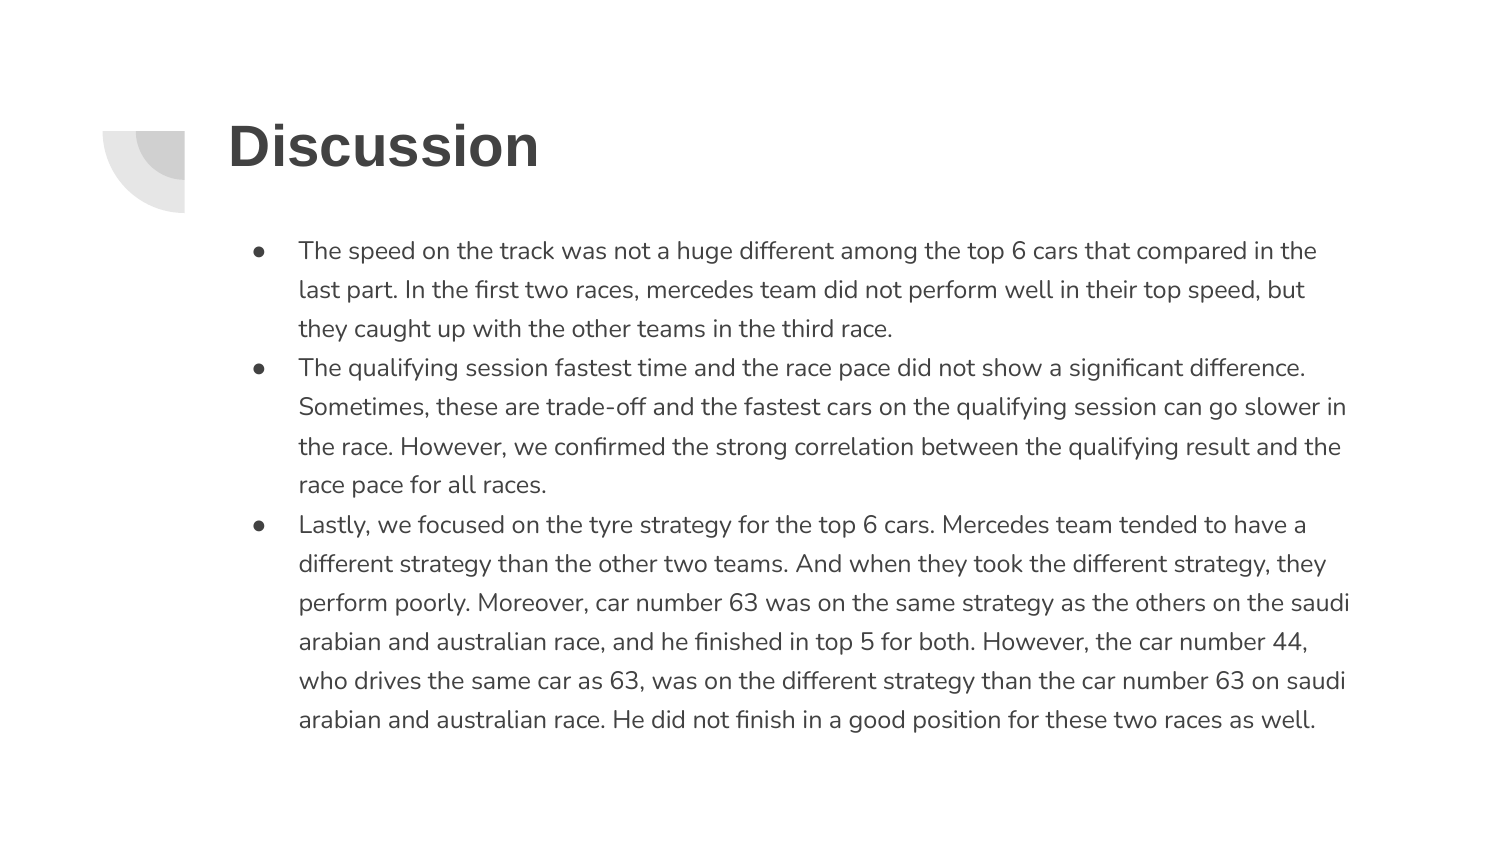

# Discussion
The speed on the track was not a huge different among the top 6 cars that compared in the last part. In the first two races, mercedes team did not perform well in their top speed, but they caught up with the other teams in the third race.
The qualifying session fastest time and the race pace did not show a significant difference. Sometimes, these are trade-off and the fastest cars on the qualifying session can go slower in the race. However, we confirmed the strong correlation between the qualifying result and the race pace for all races.
Lastly, we focused on the tyre strategy for the top 6 cars. Mercedes team tended to have a different strategy than the other two teams. And when they took the different strategy, they perform poorly. Moreover, car number 63 was on the same strategy as the others on the saudi arabian and australian race, and he finished in top 5 for both. However, the car number 44, who drives the same car as 63, was on the different strategy than the car number 63 on saudi arabian and australian race. He did not finish in a good position for these two races as well.